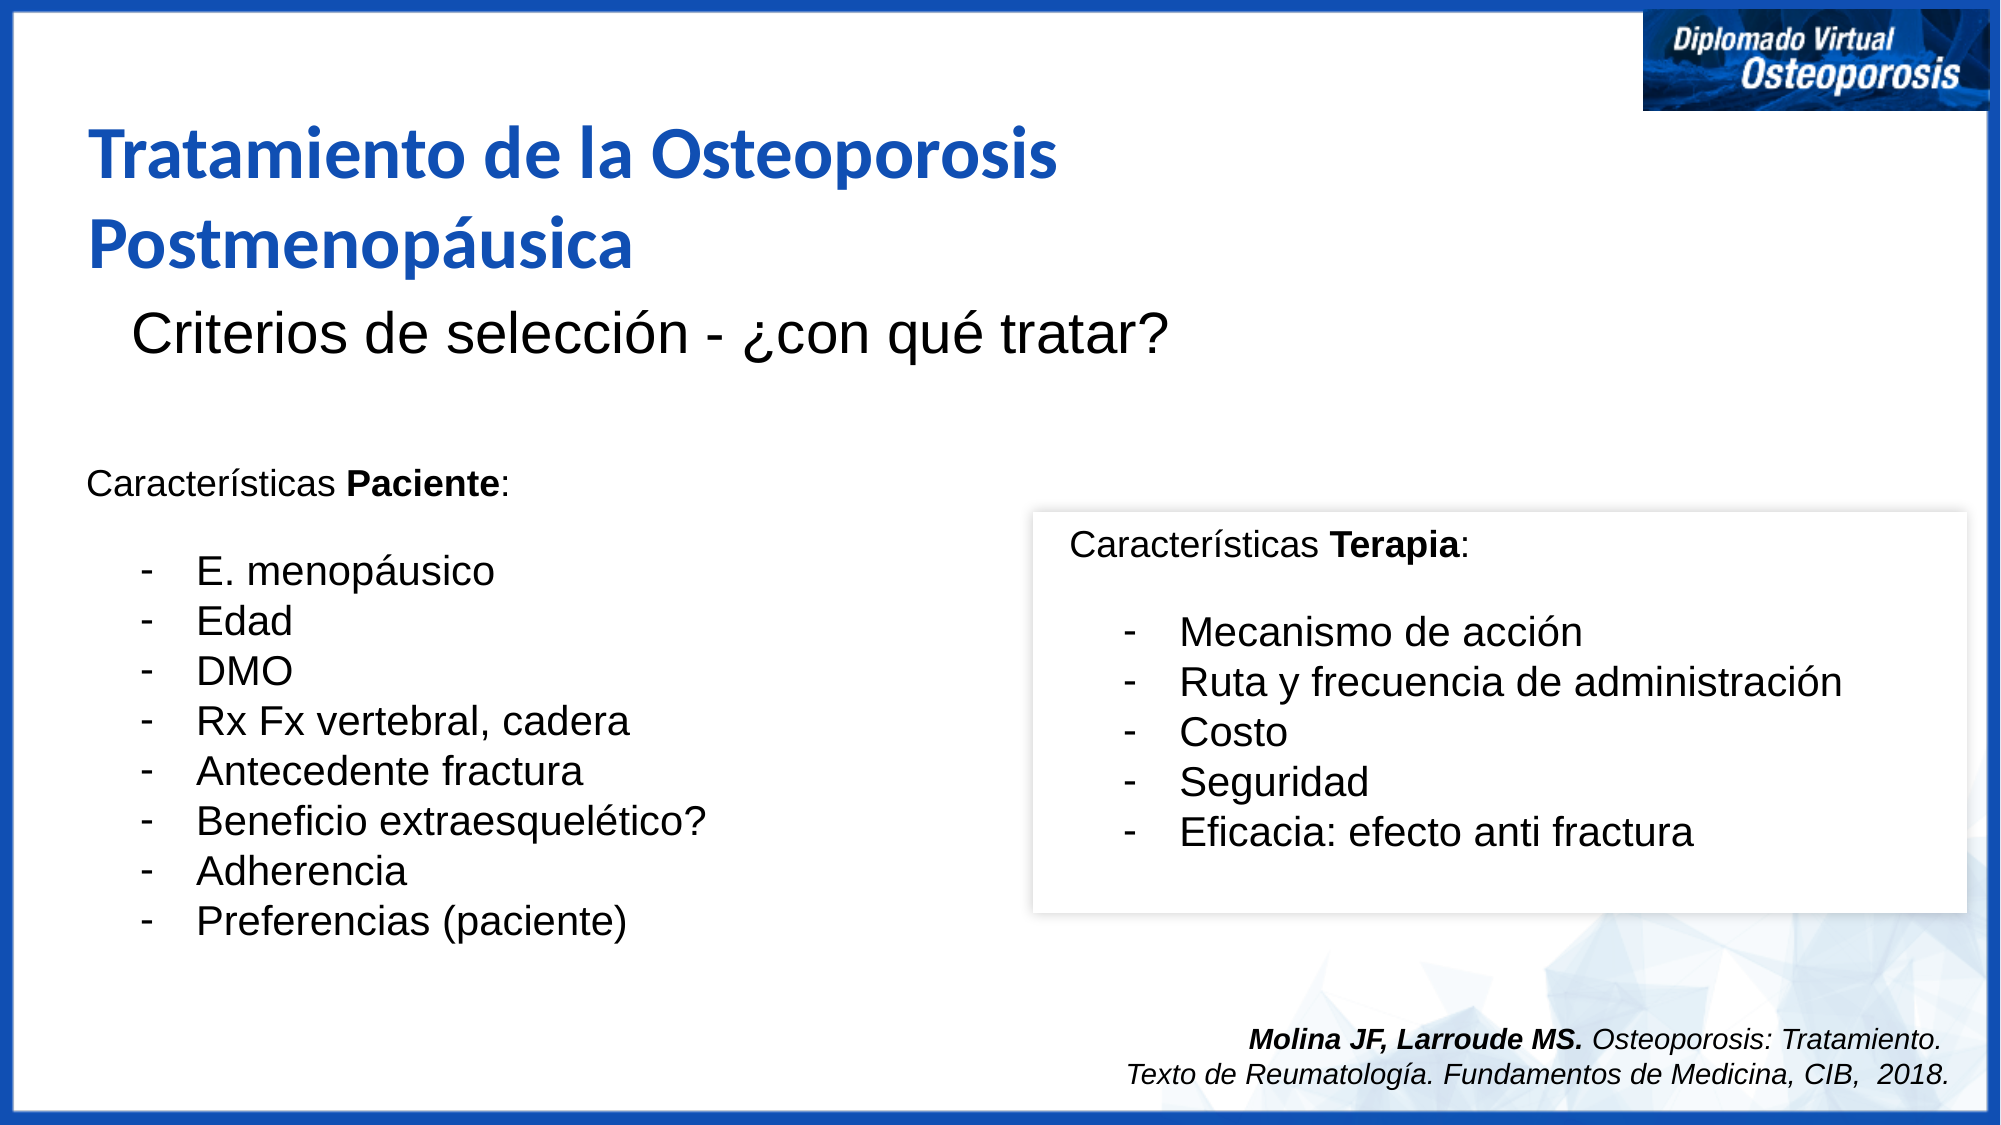

Tratamiento de la Osteoporosis
Postmenopáusica

Criterios de selección - ¿con qué tratar?

  Características Paciente:

E. menopáusico
Edad
DMO
Rx Fx vertebral, cadera
Antecedente fractura
Beneficio extraesquelético?
Adherencia
Preferencias (paciente)

  Características Terapia:

Mecanismo de acción
Ruta y frecuencia de administración
Costo
Seguridad
Eficacia: efecto anti fractura

Molina JF, Larroude MS. Osteoporosis: Tratamiento.
Texto de Reumatología. Fundamentos de Medicina, CIB,  2018.